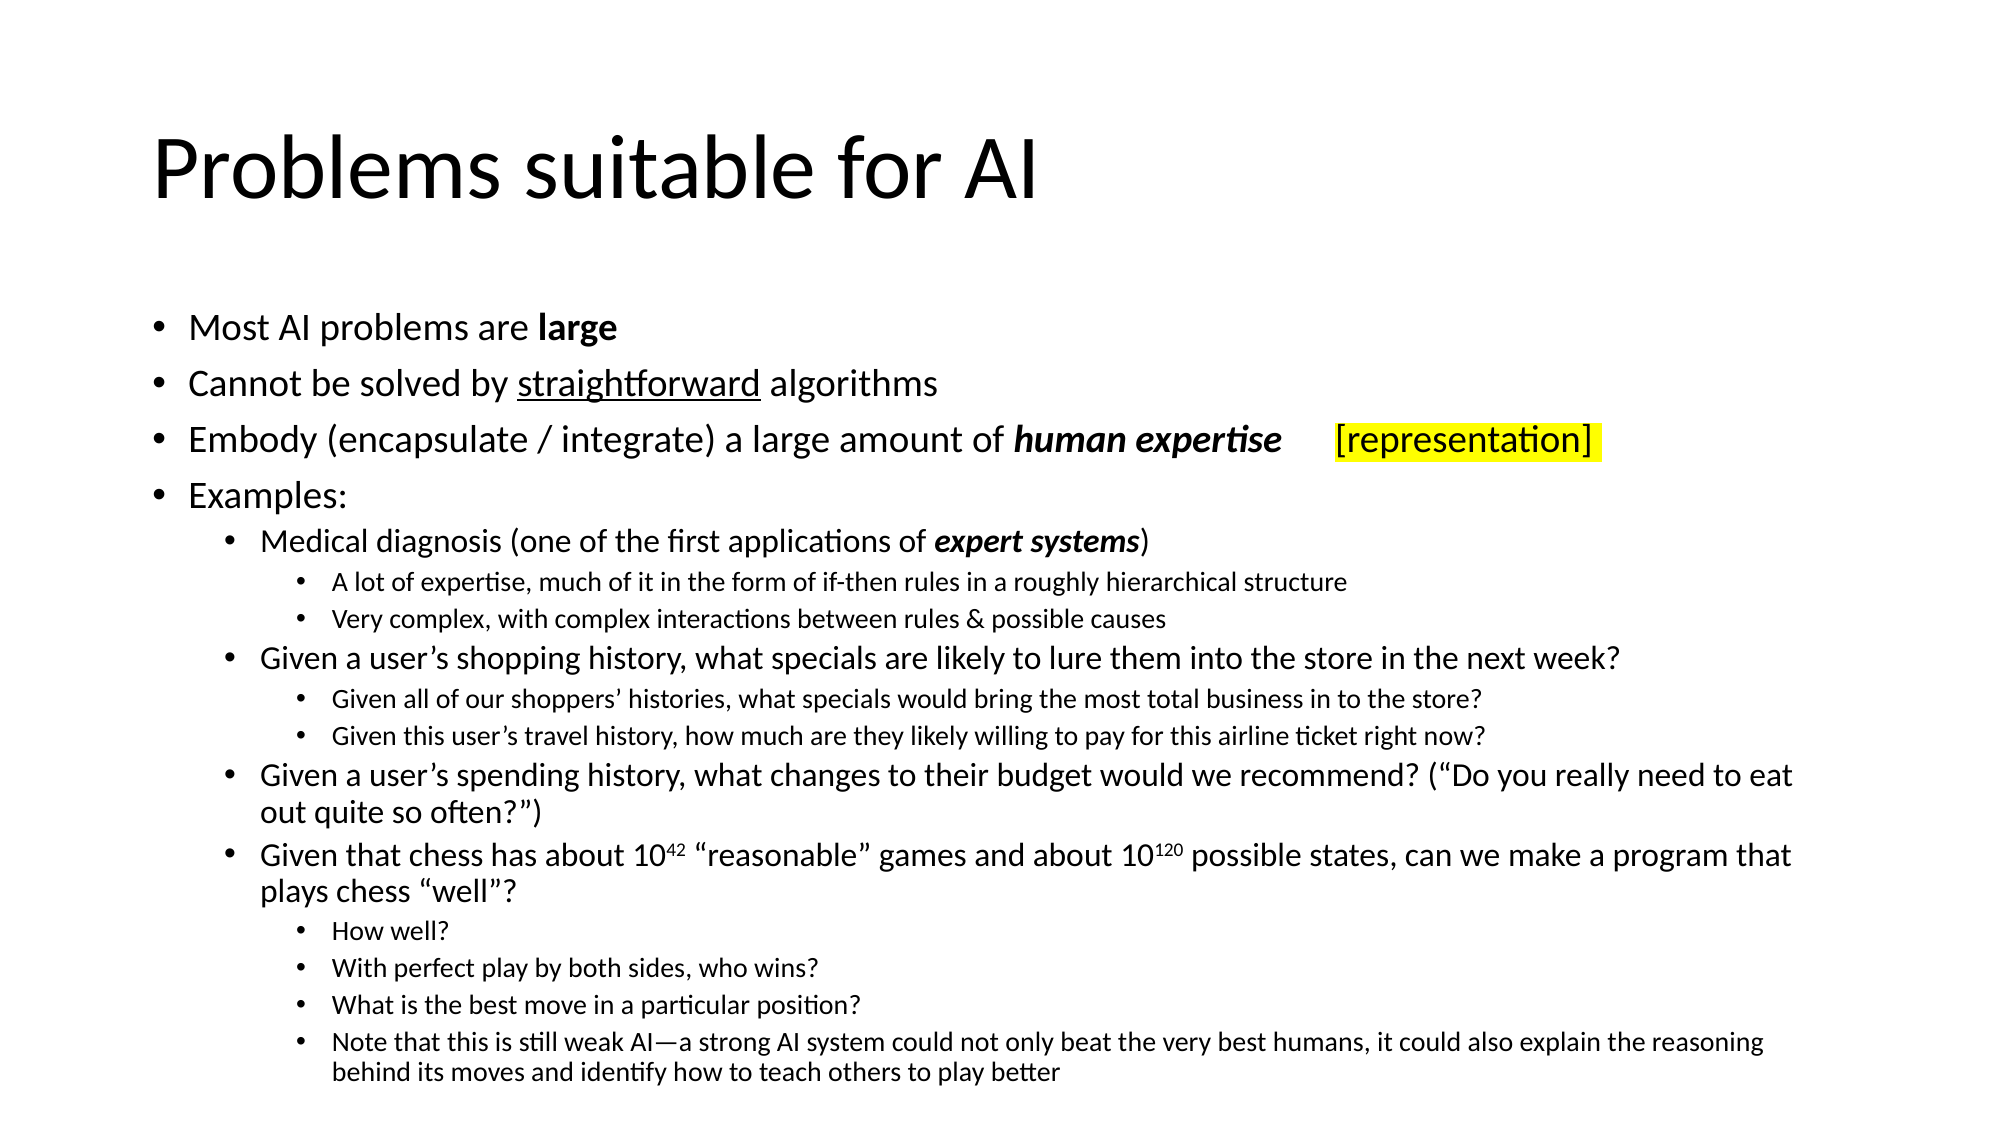

# Problems suitable for AI
Most AI problems are large
Cannot be solved by straightforward algorithms
Embody (encapsulate / integrate) a large amount of human expertise      [representation]
Examples:
Medical diagnosis (one of the first applications of expert systems)
A lot of expertise, much of it in the form of if-then rules in a roughly hierarchical structure
Very complex, with complex interactions between rules & possible causes
Given a user’s shopping history, what specials are likely to lure them into the store in the next week?
Given all of our shoppers’ histories, what specials would bring the most total business in to the store?
Given this user’s travel history, how much are they likely willing to pay for this airline ticket right now?
Given a user’s spending history, what changes to their budget would we recommend? (“Do you really need to eat out quite so often?”)
Given that chess has about 1042 “reasonable” games and about 10120 possible states, can we make a program that plays chess “well”?
How well?
With perfect play by both sides, who wins?
What is the best move in a particular position?
Note that this is still weak AI—a strong AI system could not only beat the very best humans, it could also explain the reasoning behind its moves and identify how to teach others to play better